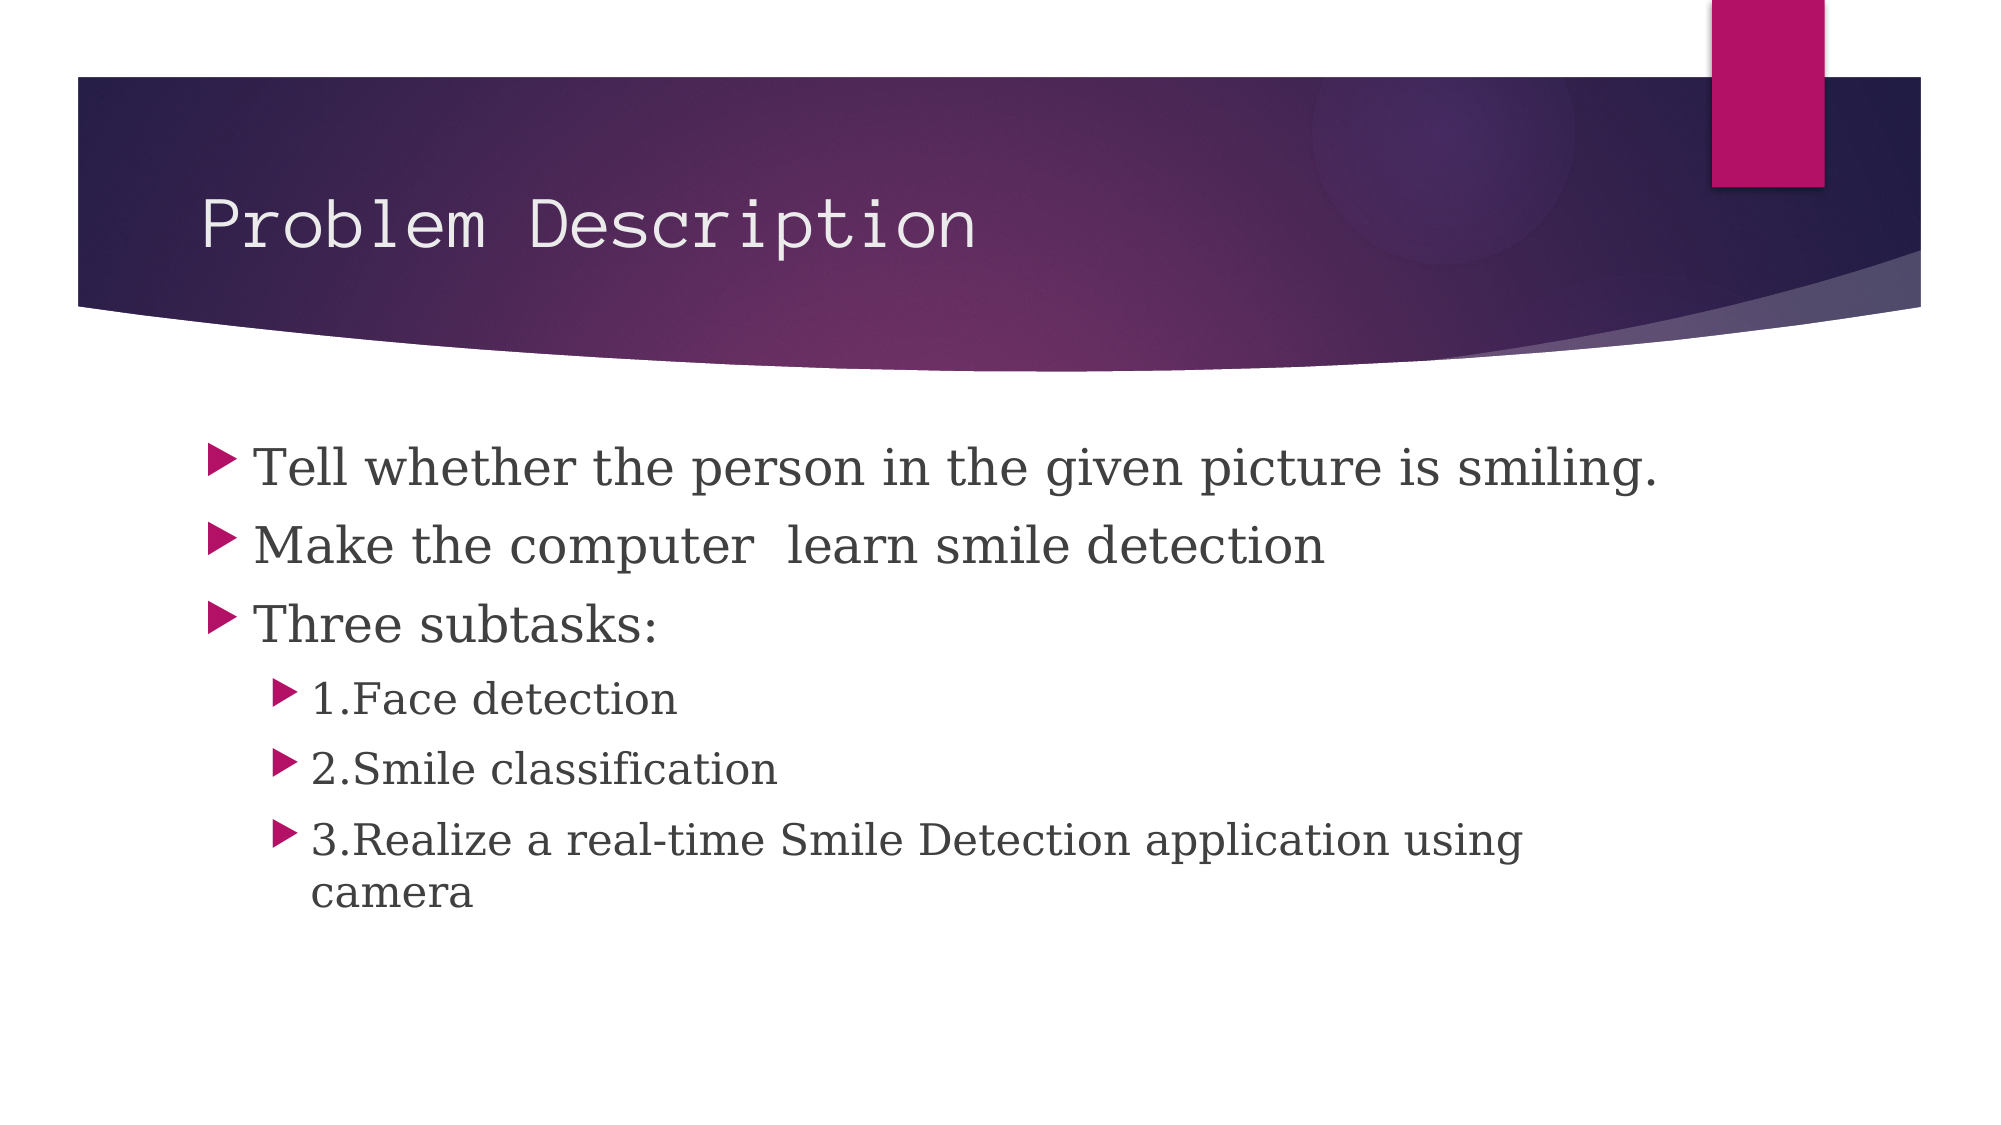

# Problem Description
Tell whether the person in the given picture is smiling.
Make the computer  learn smile detection
Three subtasks:
1.Face detection
2.Smile classification
3.Realize a real-time Smile Detection application using camera